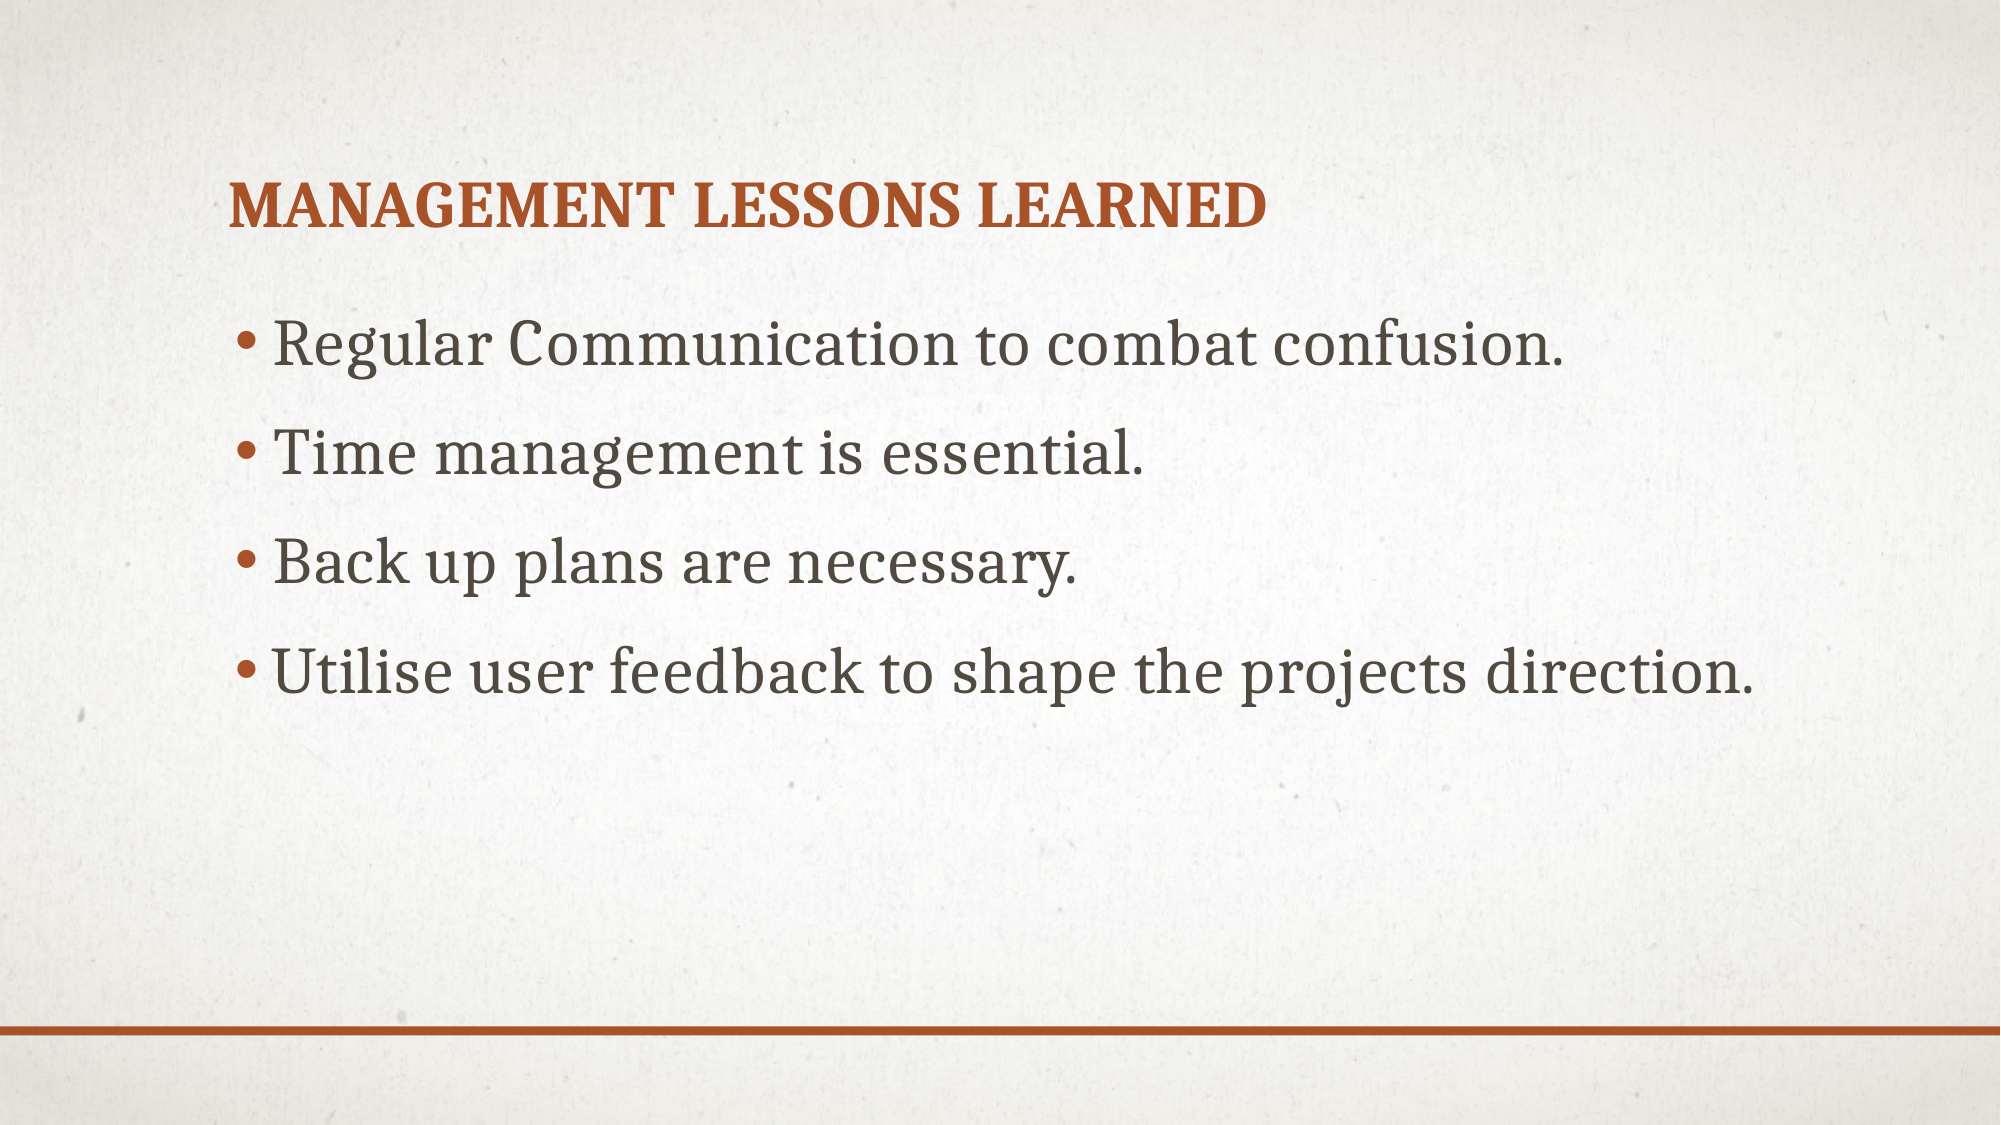

# Management Lessons learned
Regular Communication to combat confusion.
Time management is essential.
Back up plans are necessary.
Utilise user feedback to shape the projects direction.